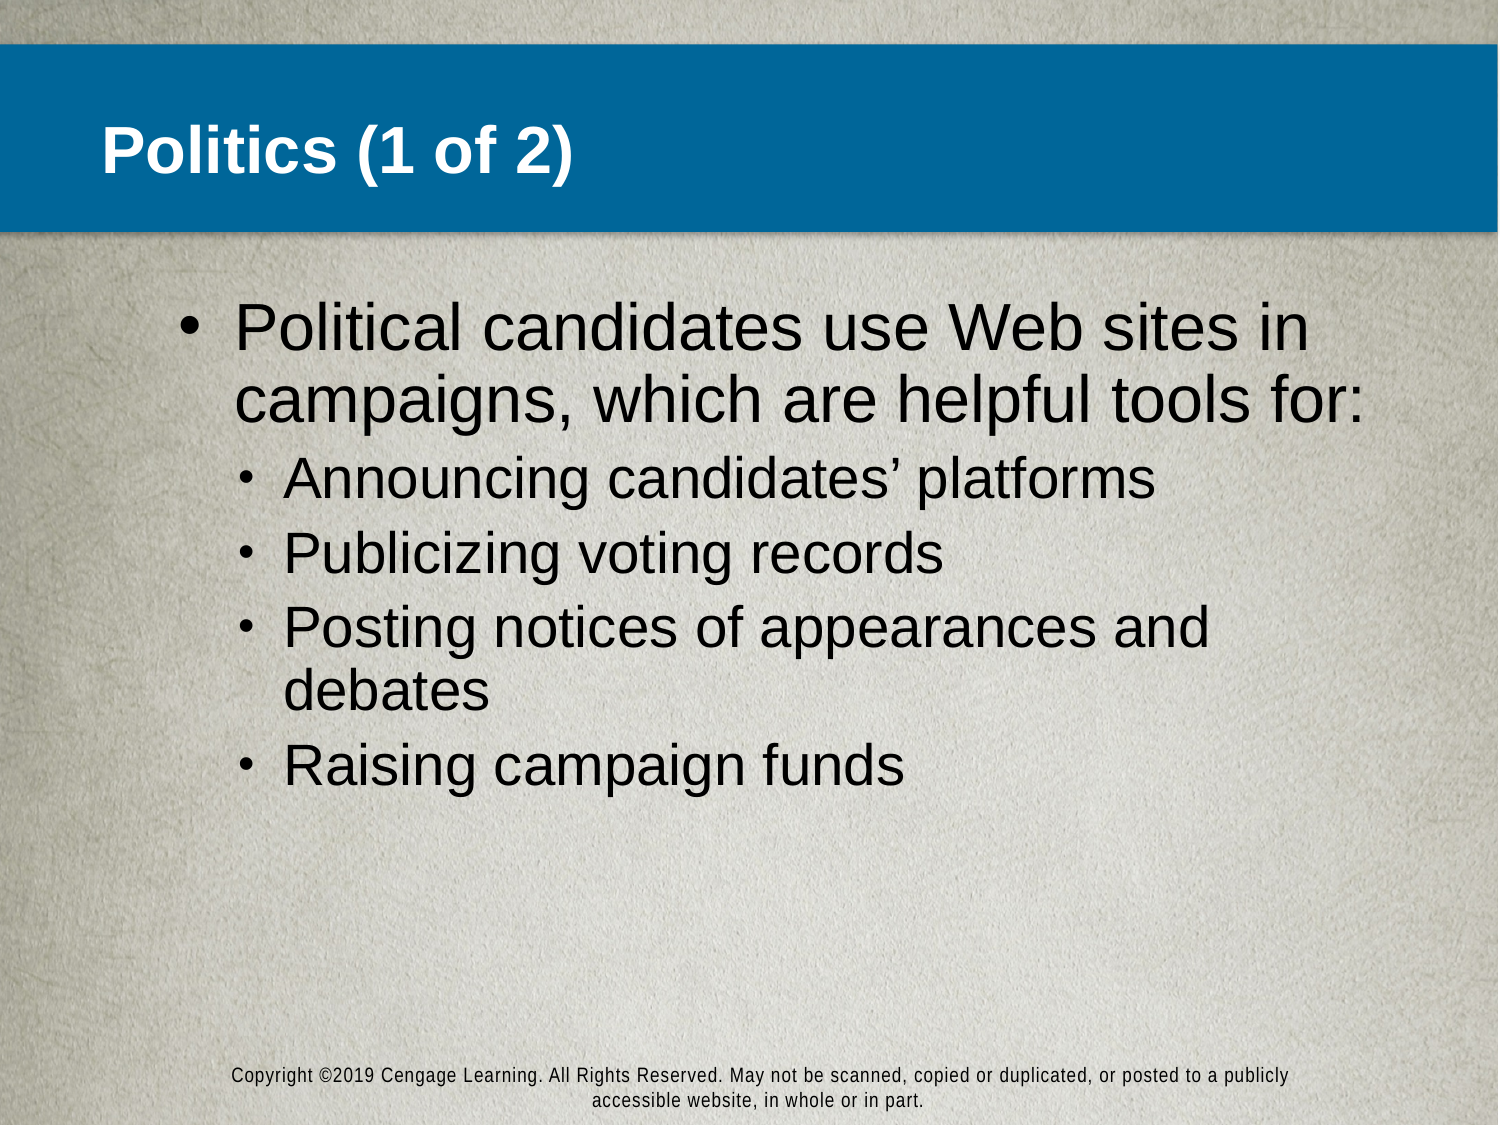

# Politics (1 of 2)
Political candidates use Web sites in campaigns, which are helpful tools for:
Announcing candidates’ platforms
Publicizing voting records
Posting notices of appearances and debates
Raising campaign funds